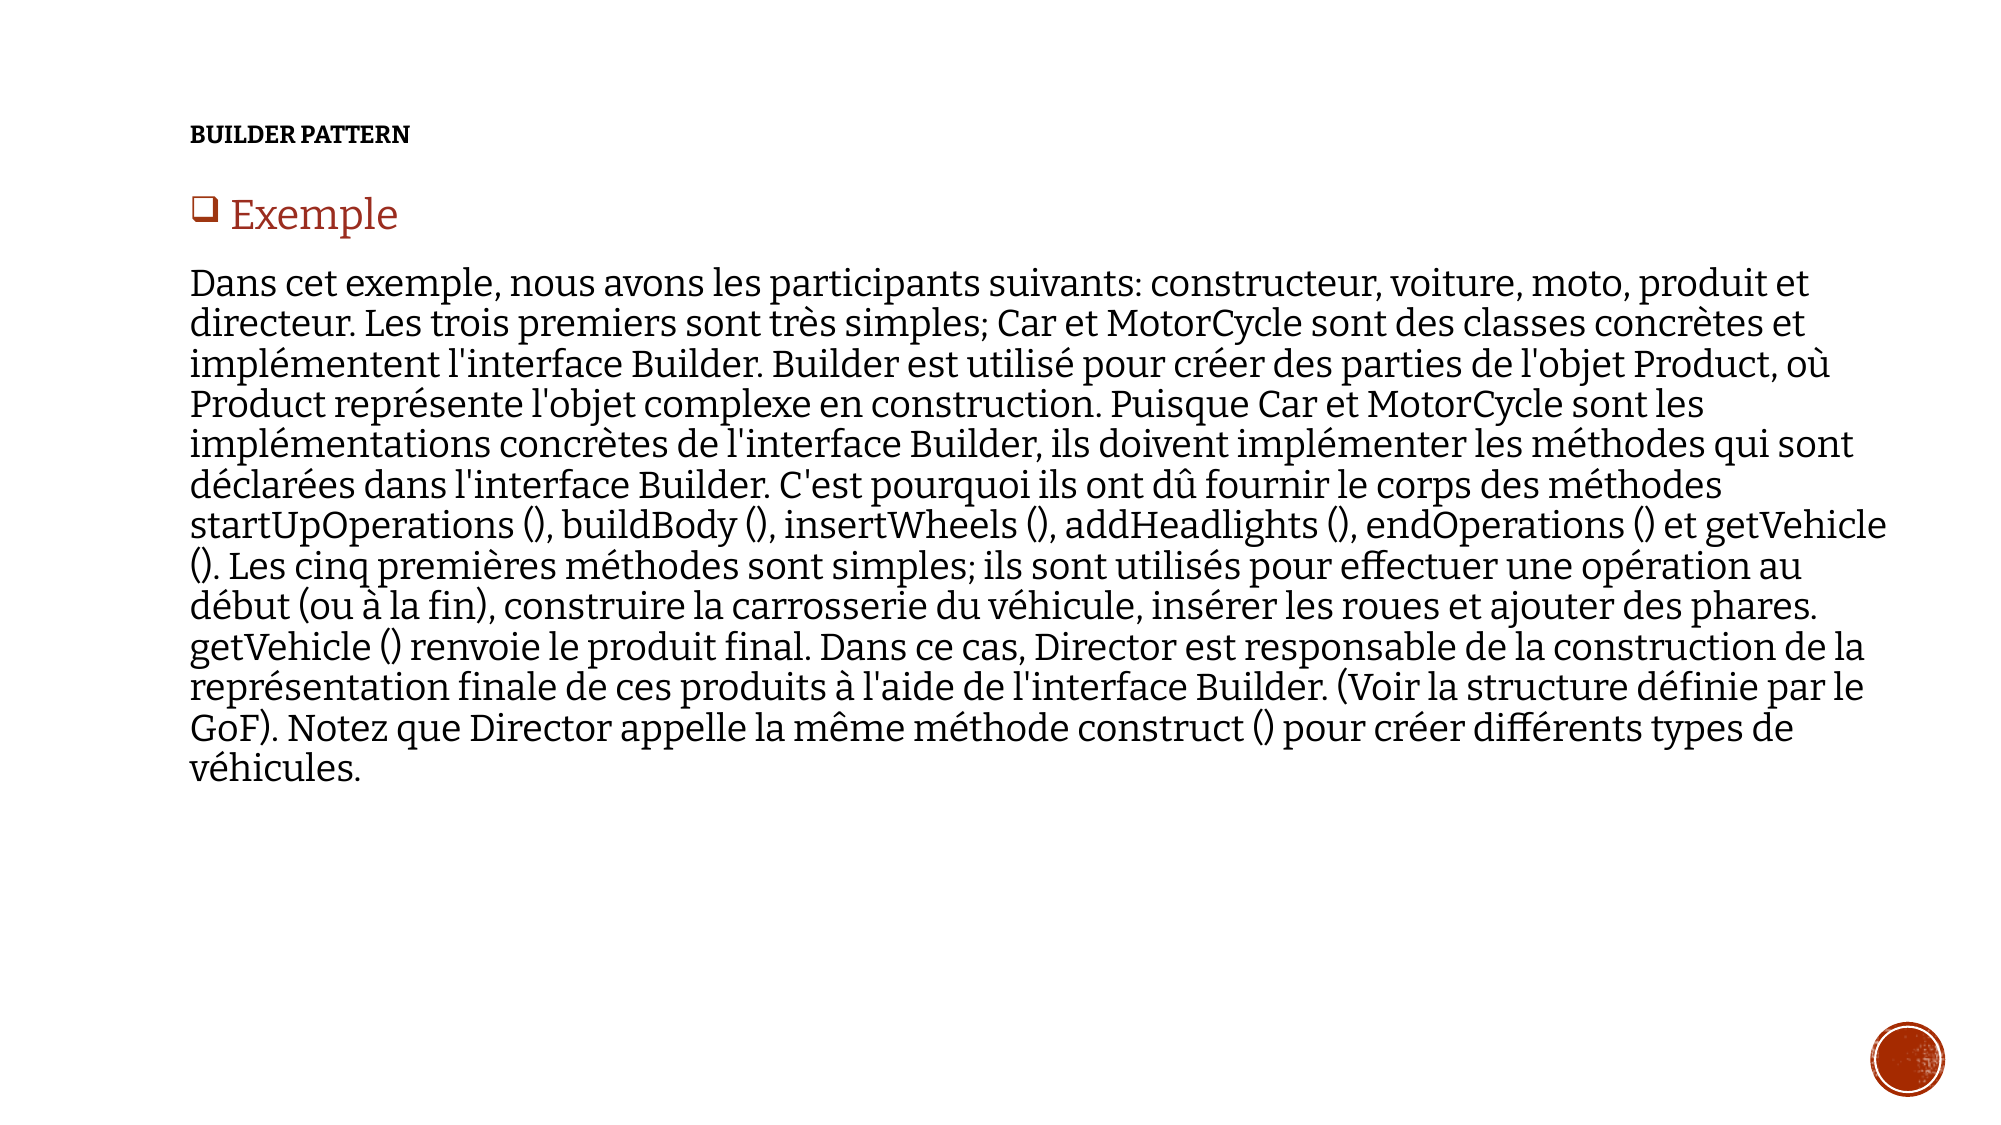

# Builder Pattern
 Exemple
Dans cet exemple, nous avons les participants suivants: constructeur, voiture, moto, produit et directeur. Les trois premiers sont très simples; Car et MotorCycle sont des classes concrètes et implémentent l'interface Builder. Builder est utilisé pour créer des parties de l'objet Product, où Product représente l'objet complexe en construction. Puisque Car et MotorCycle sont les implémentations concrètes de l'interface Builder, ils doivent implémenter les méthodes qui sont déclarées dans l'interface Builder. C'est pourquoi ils ont dû fournir le corps des méthodes startUpOperations (), buildBody (), insertWheels (), addHeadlights (), endOperations () et getVehicle (). Les cinq premières méthodes sont simples; ils sont utilisés pour effectuer une opération au début (ou à la fin), construire la carrosserie du véhicule, insérer les roues et ajouter des phares. getVehicle () renvoie le produit final. Dans ce cas, Director est responsable de la construction de la représentation finale de ces produits à l'aide de l'interface Builder. (Voir la structure définie par le GoF). Notez que Director appelle la même méthode construct () pour créer différents types de véhicules.